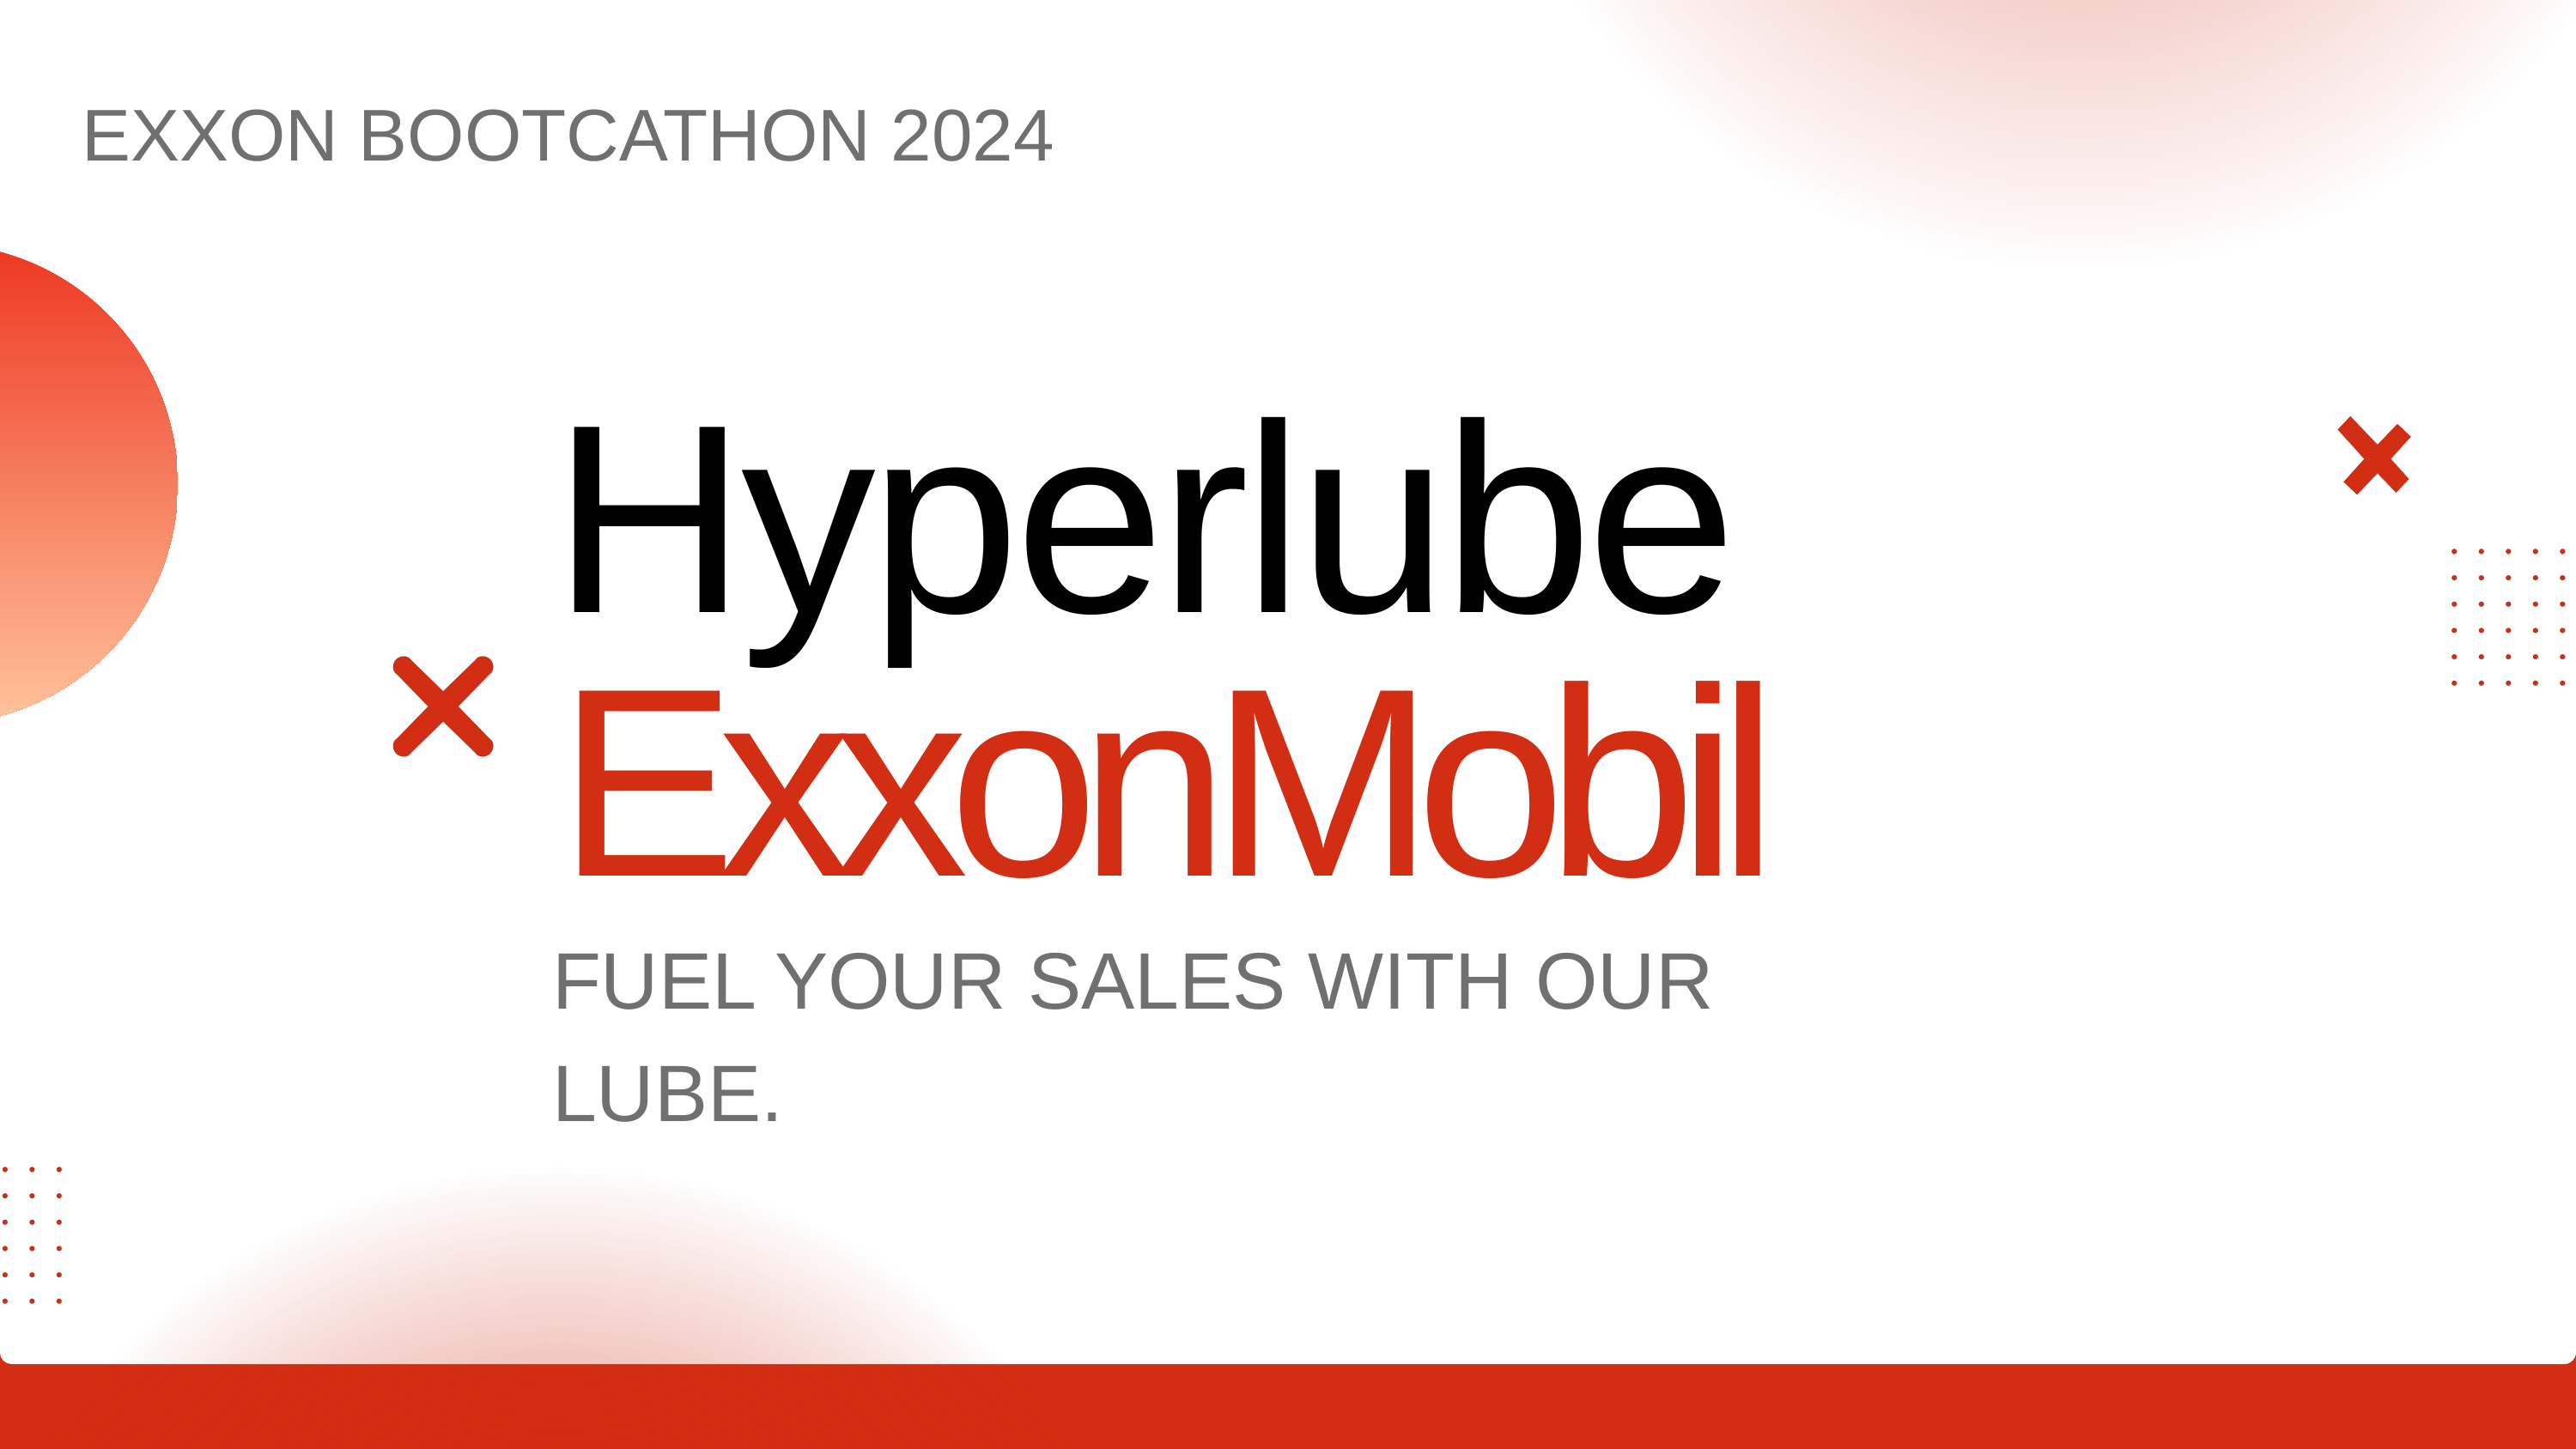

EXXON BOOTCATHON 2024

Hyperlube

ExxonMobil

FUEL YOUR SALES WITH OUR LUBE.